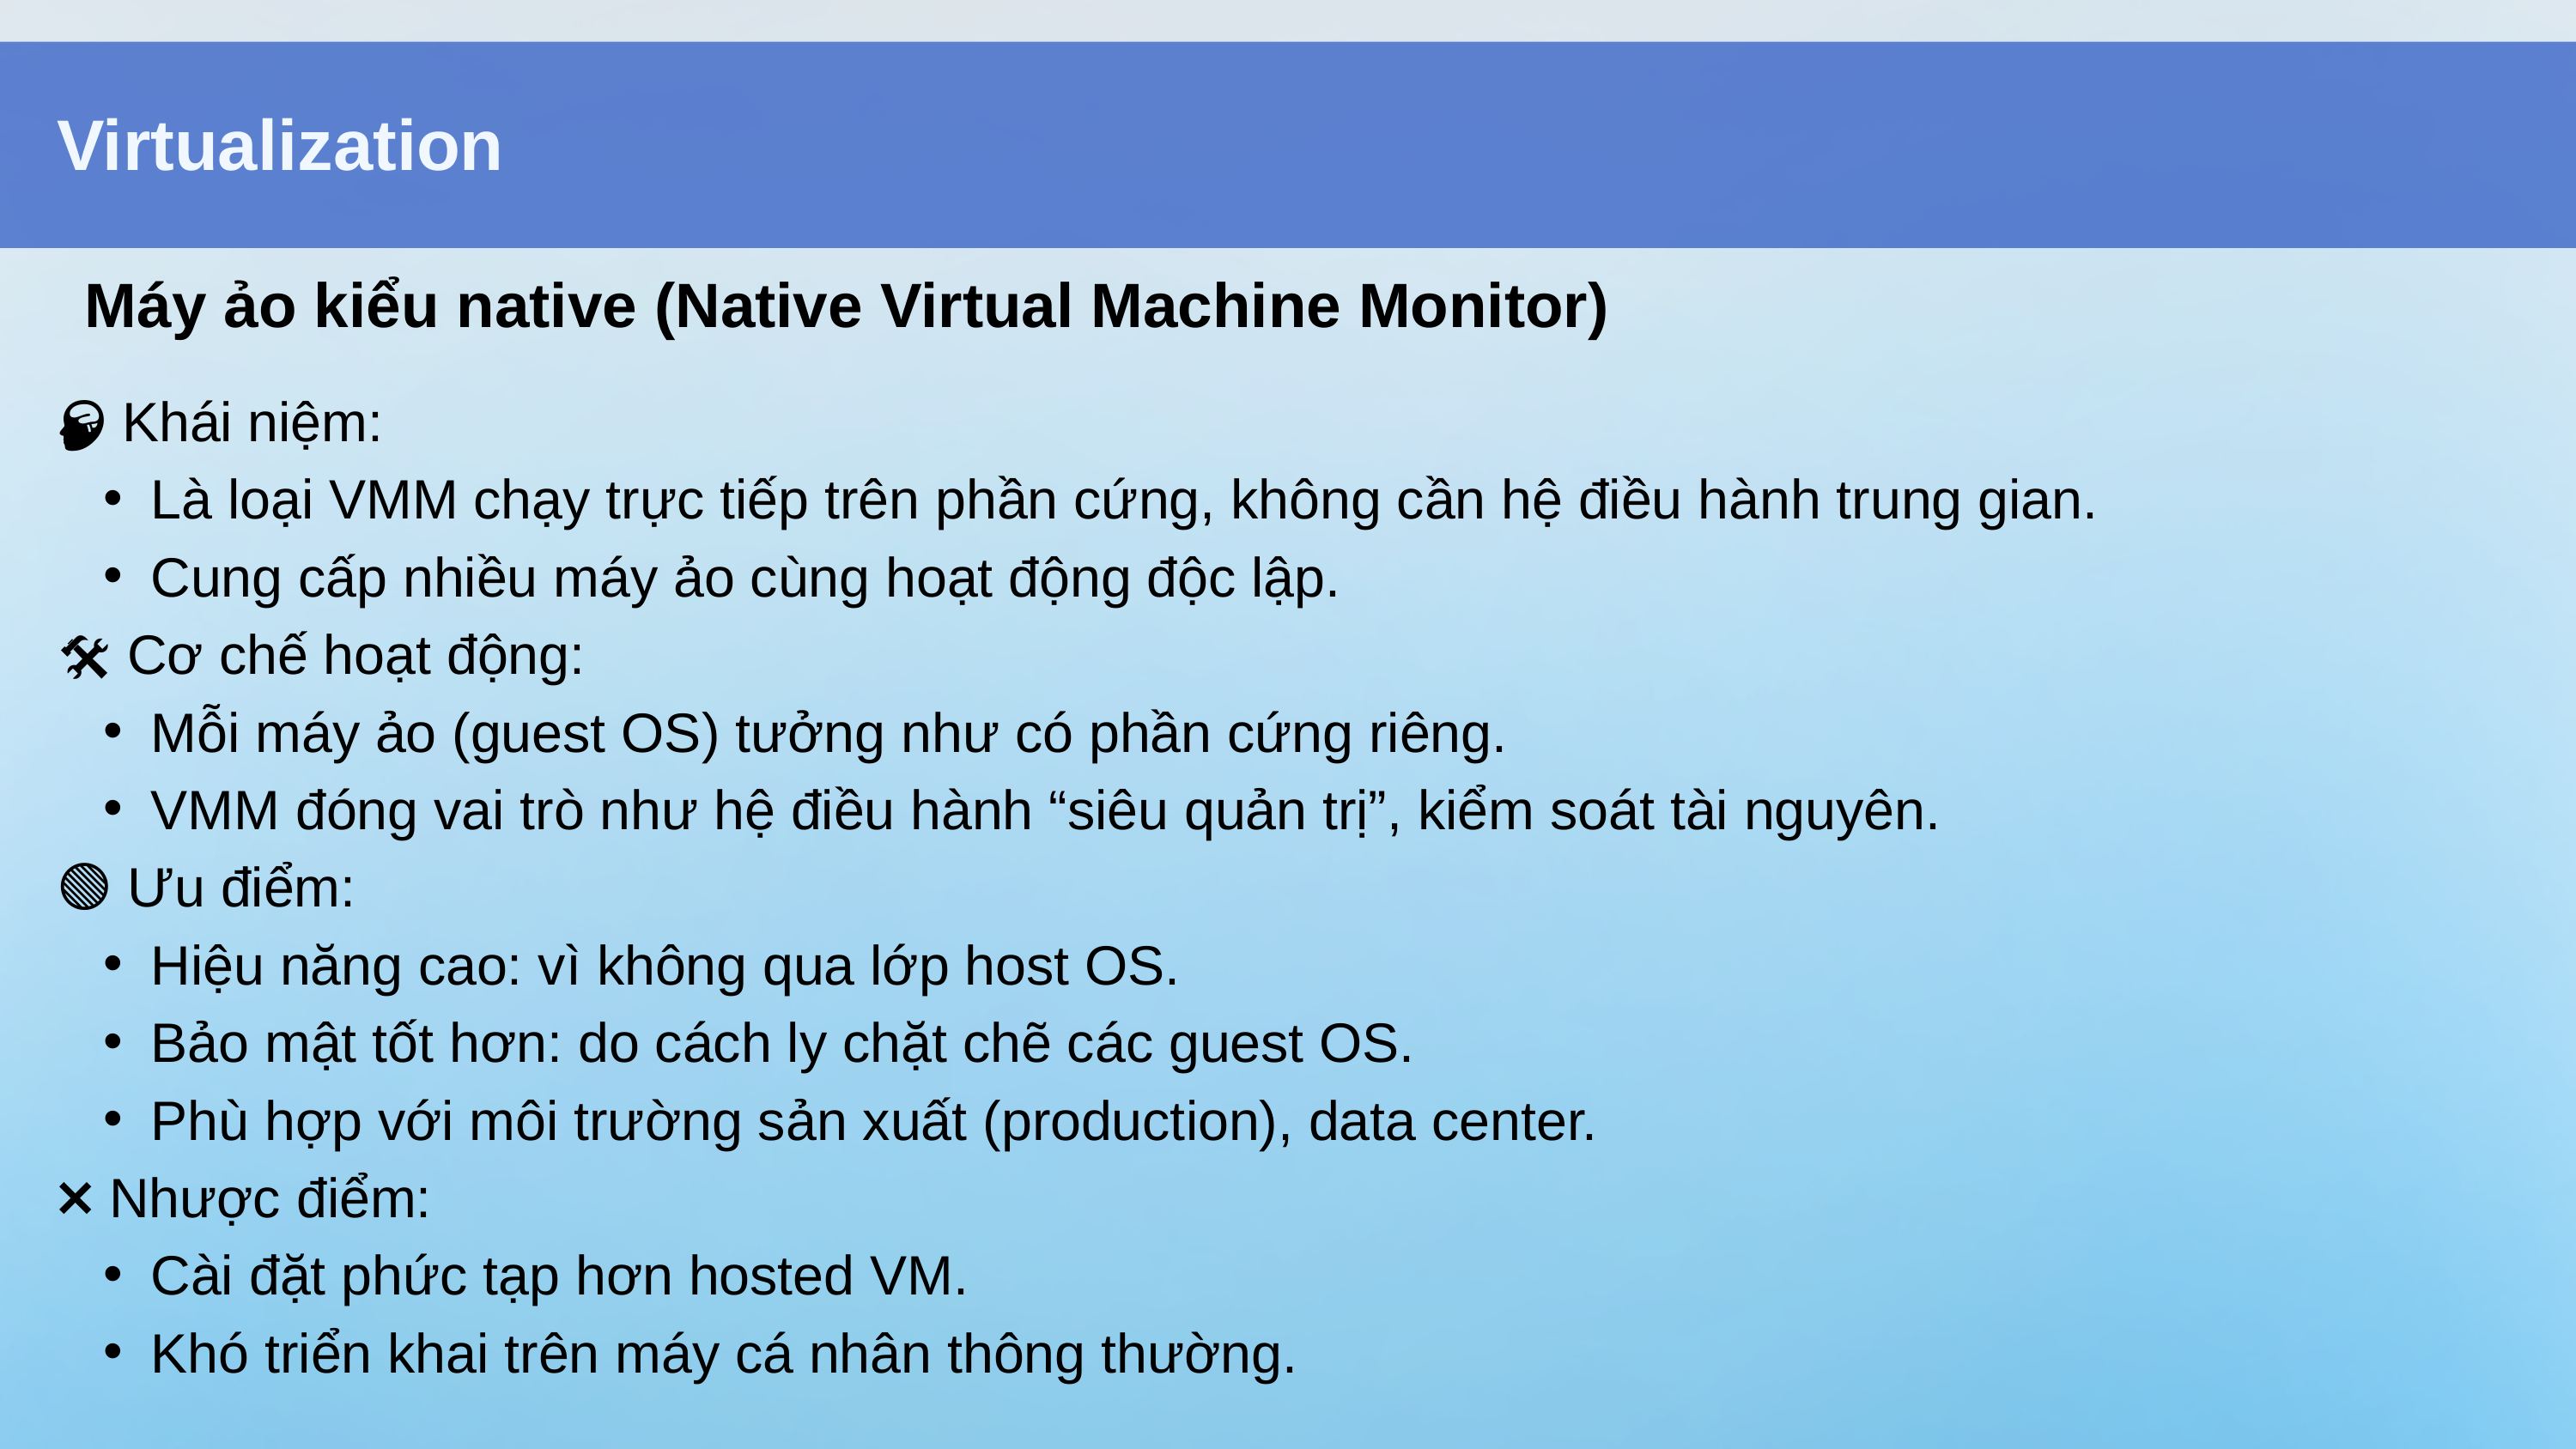

Virtualization
Máy ảo kiểu native (Native Virtual Machine Monitor)
🧠 Khái niệm:
Là loại VMM chạy trực tiếp trên phần cứng, không cần hệ điều hành trung gian.
Cung cấp nhiều máy ảo cùng hoạt động độc lập.
🛠️ Cơ chế hoạt động:
Mỗi máy ảo (guest OS) tưởng như có phần cứng riêng.
VMM đóng vai trò như hệ điều hành “siêu quản trị”, kiểm soát tài nguyên.
🟢 Ưu điểm:
Hiệu năng cao: vì không qua lớp host OS.
Bảo mật tốt hơn: do cách ly chặt chẽ các guest OS.
Phù hợp với môi trường sản xuất (production), data center.
❌ Nhược điểm:
Cài đặt phức tạp hơn hosted VM.
Khó triển khai trên máy cá nhân thông thường.